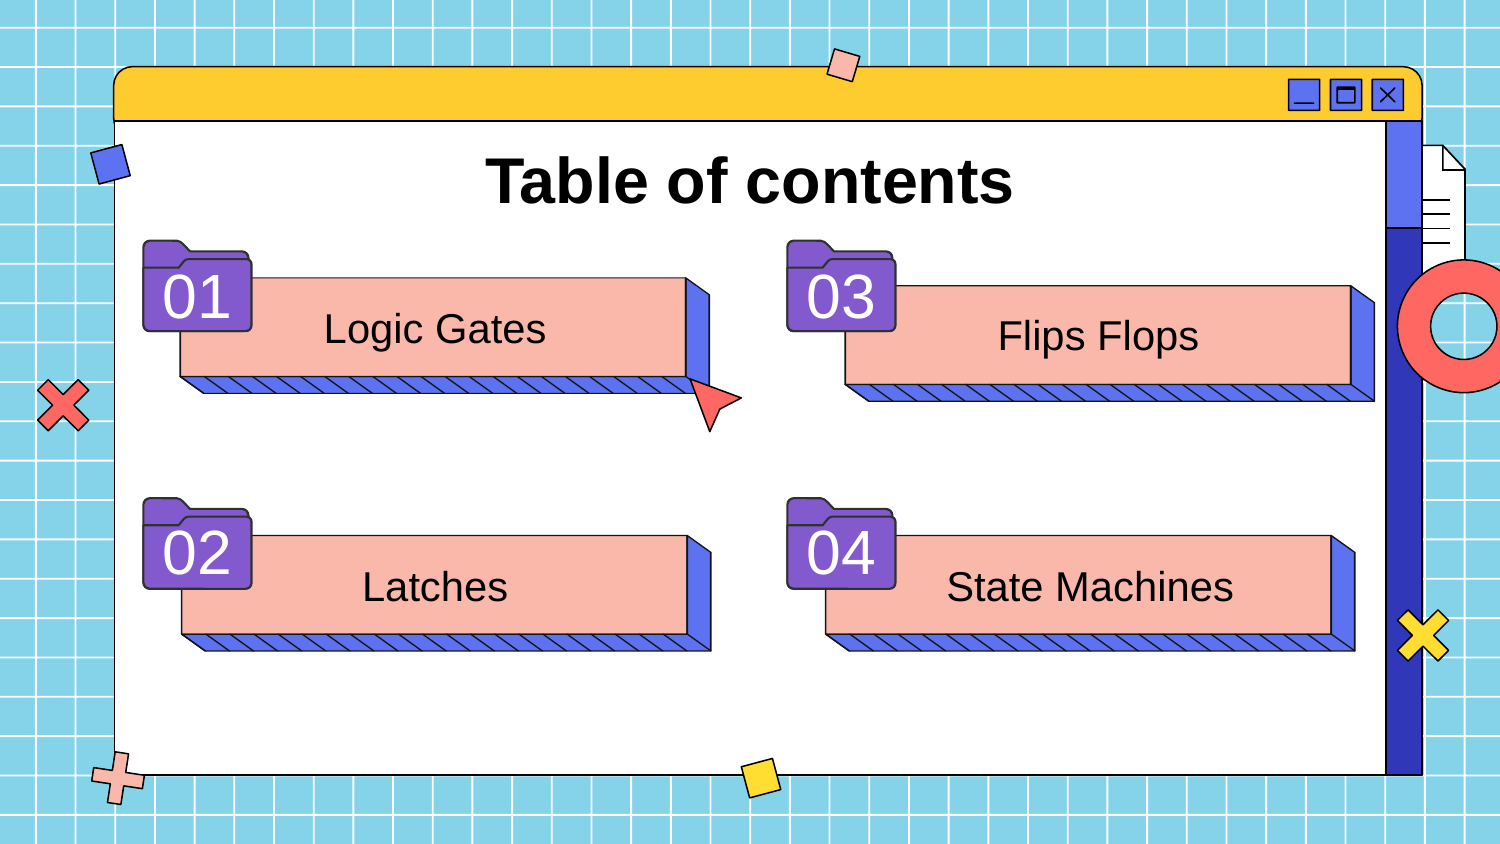

Table of contents

03
# 01

Logic Gates

Flips Flops

02
04

State Machines
Latches